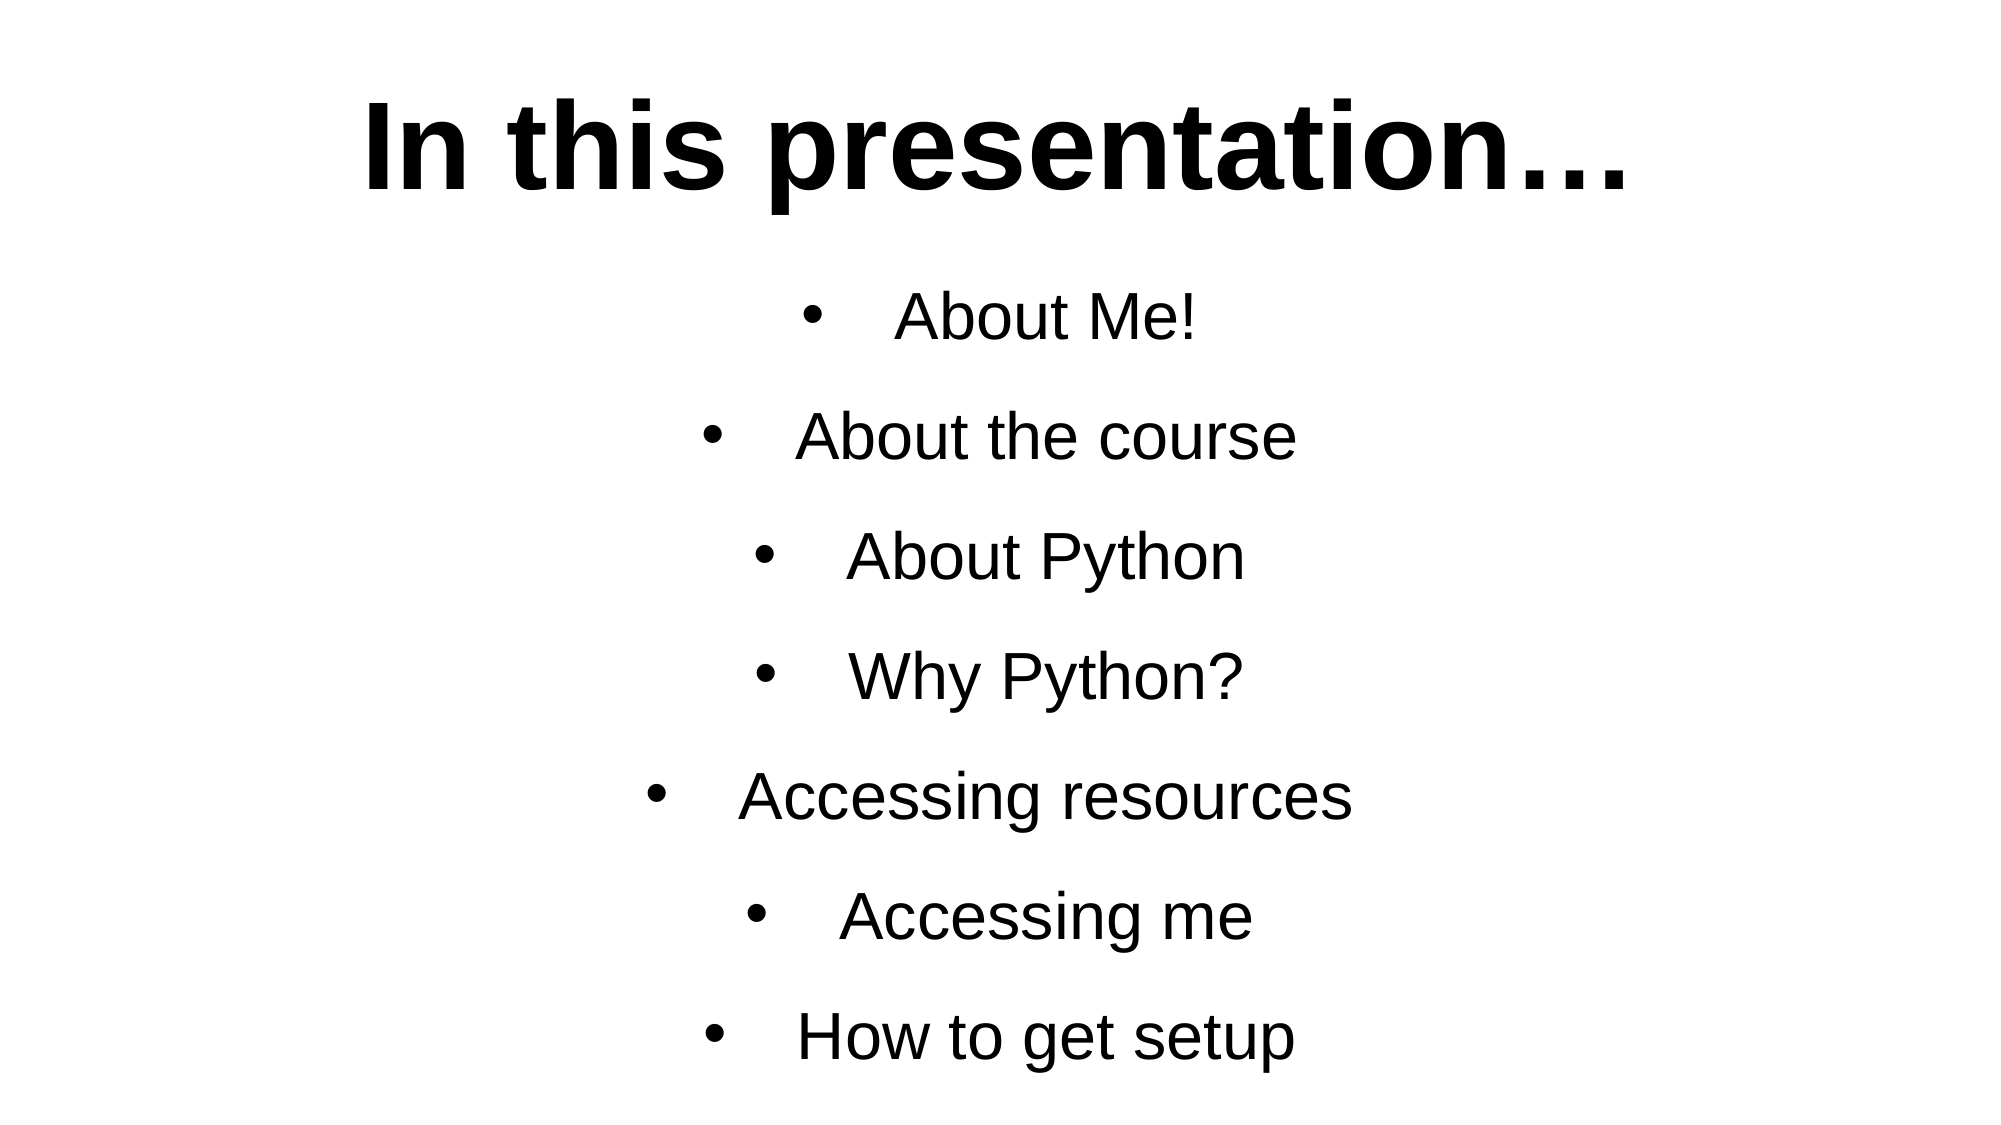

# In this presentation…
About Me!
About the course
About Python
Why Python?
Accessing resources
Accessing me
How to get setup